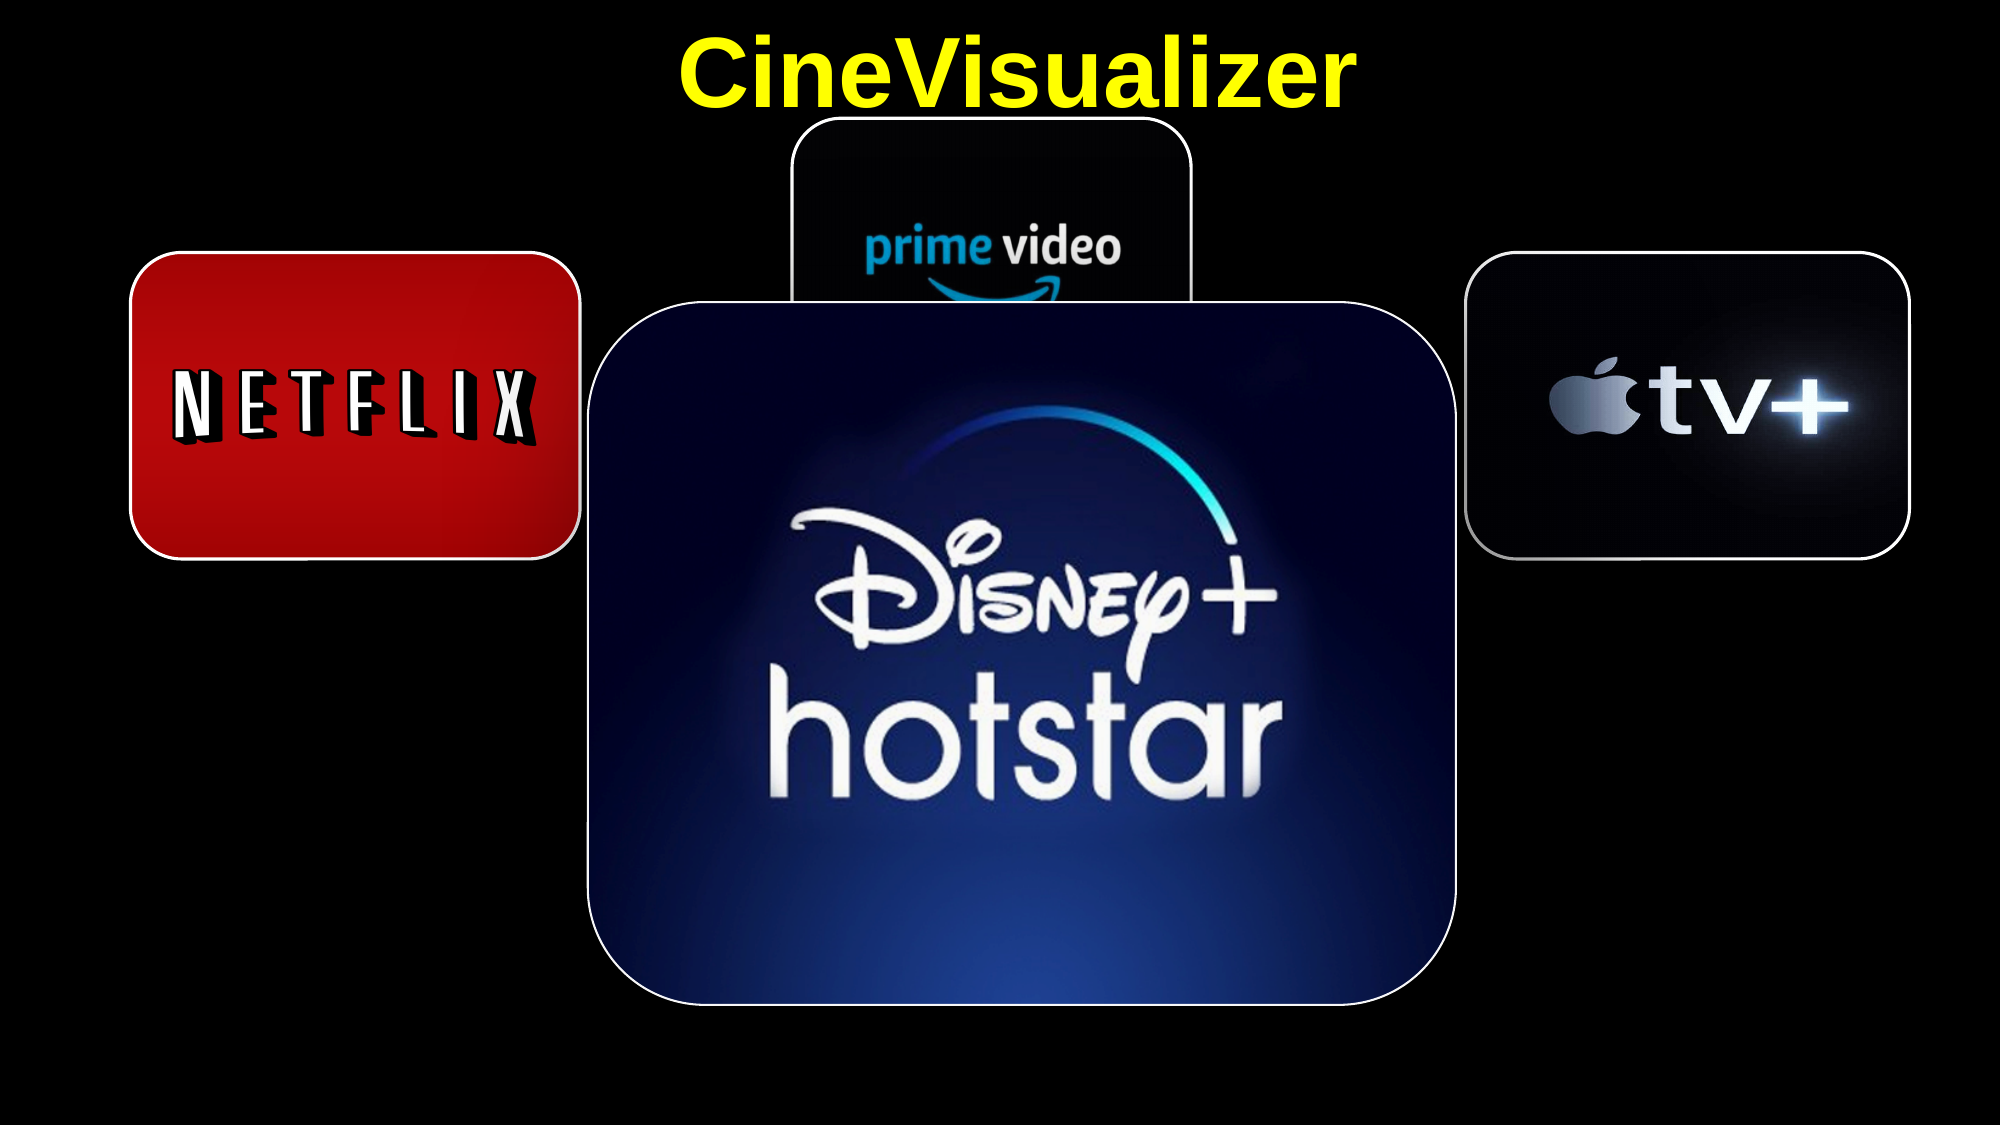

Collecting data
Cleaning Data
Power BI
Making Dashboard
Uniting data into Workbook
Establishing Relationships

CineVisualizer

Yash Motiani
E22CSEU0117
Yash Dev Ladha
E22CSEU0068
Rudraksh Singh
E22CSEU0010

Anubhav Agarwal
E22CSEU0867